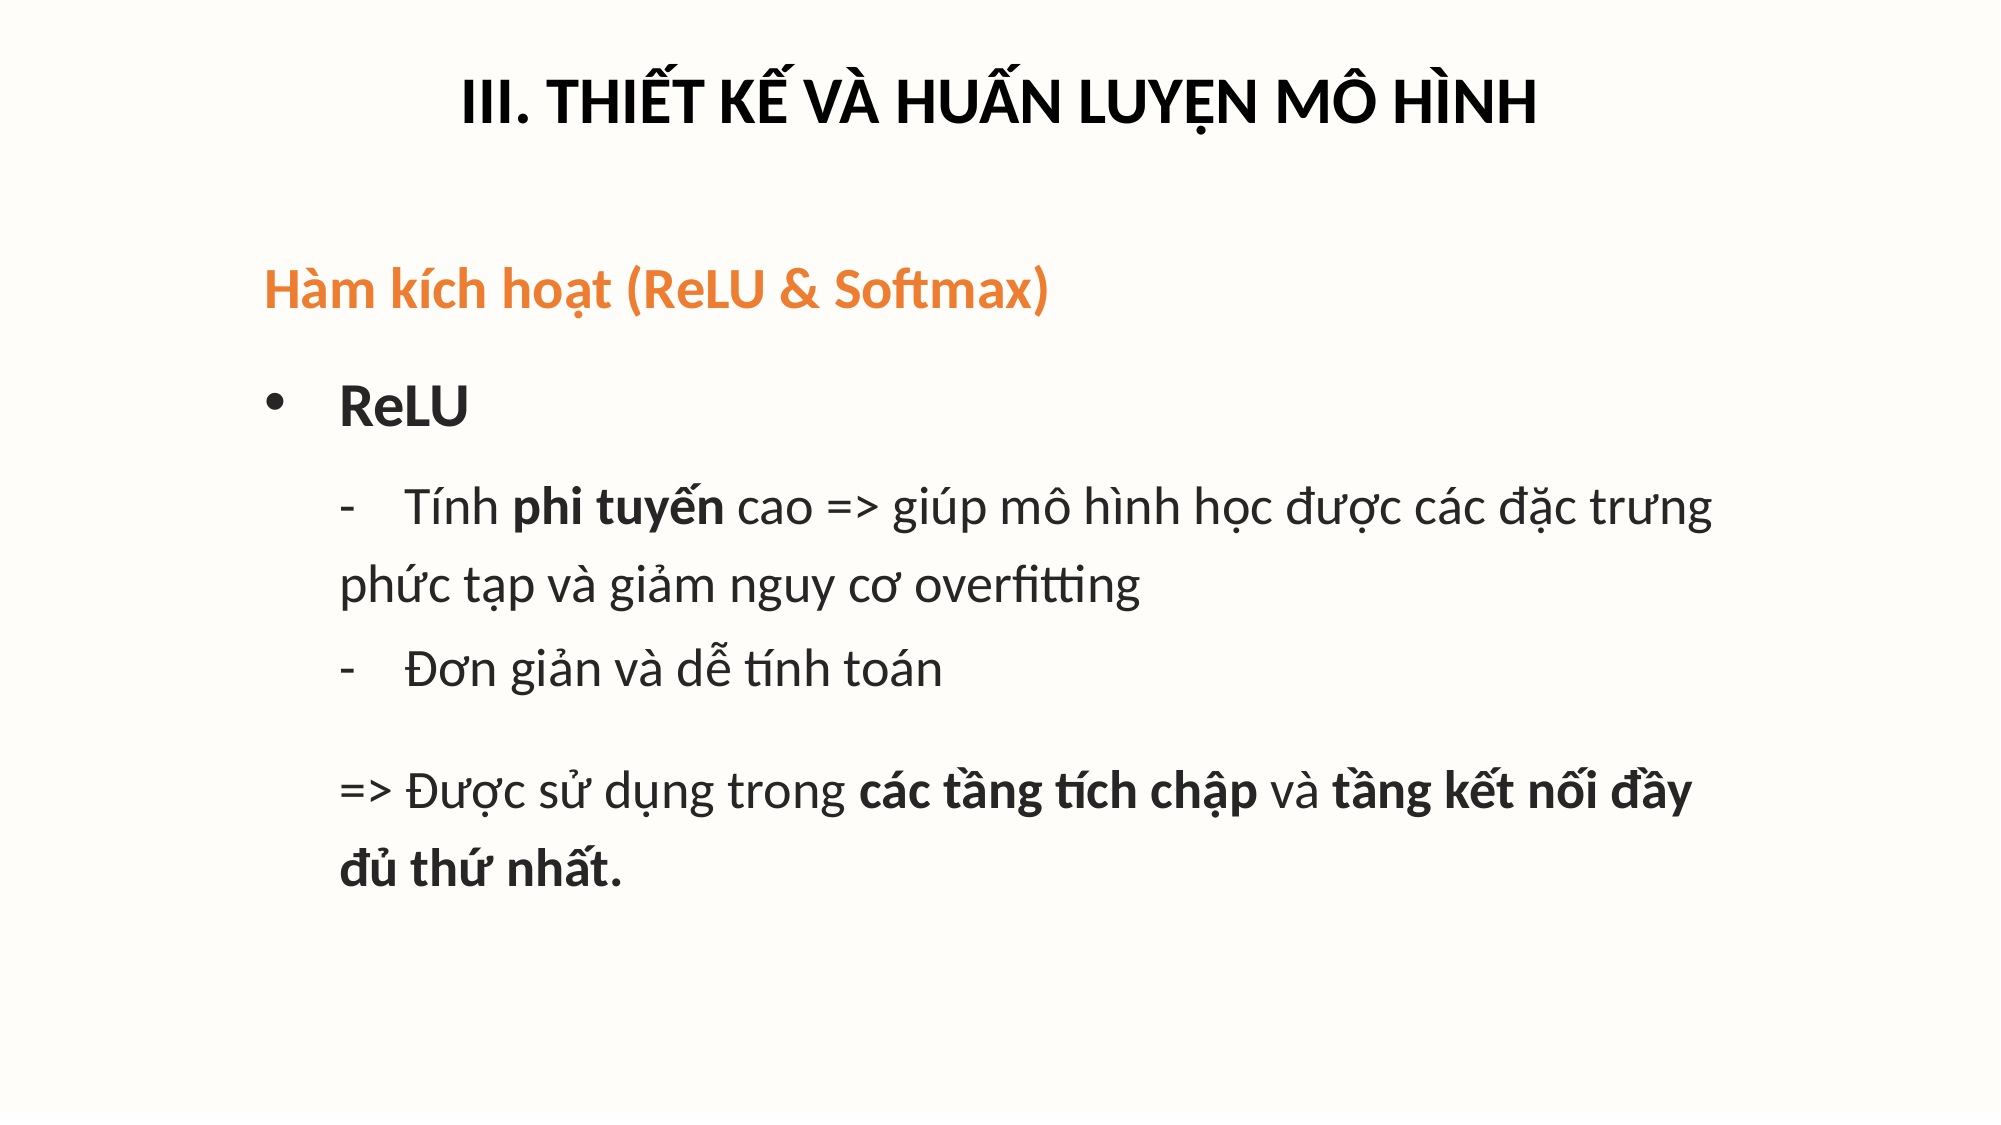

III. THIẾT KẾ VÀ HUẤN LUYỆN MÔ HÌNH

Hàm kích hoạt (ReLU & Softmax)
ReLU
-    Tính phi tuyến cao => giúp mô hình học được các đặc trưng phức tạp và giảm nguy cơ overfitting
-    Đơn giản và dễ tính toán
=> Được sử dụng trong các tầng tích chập và tầng kết nối đầy đủ thứ nhất.